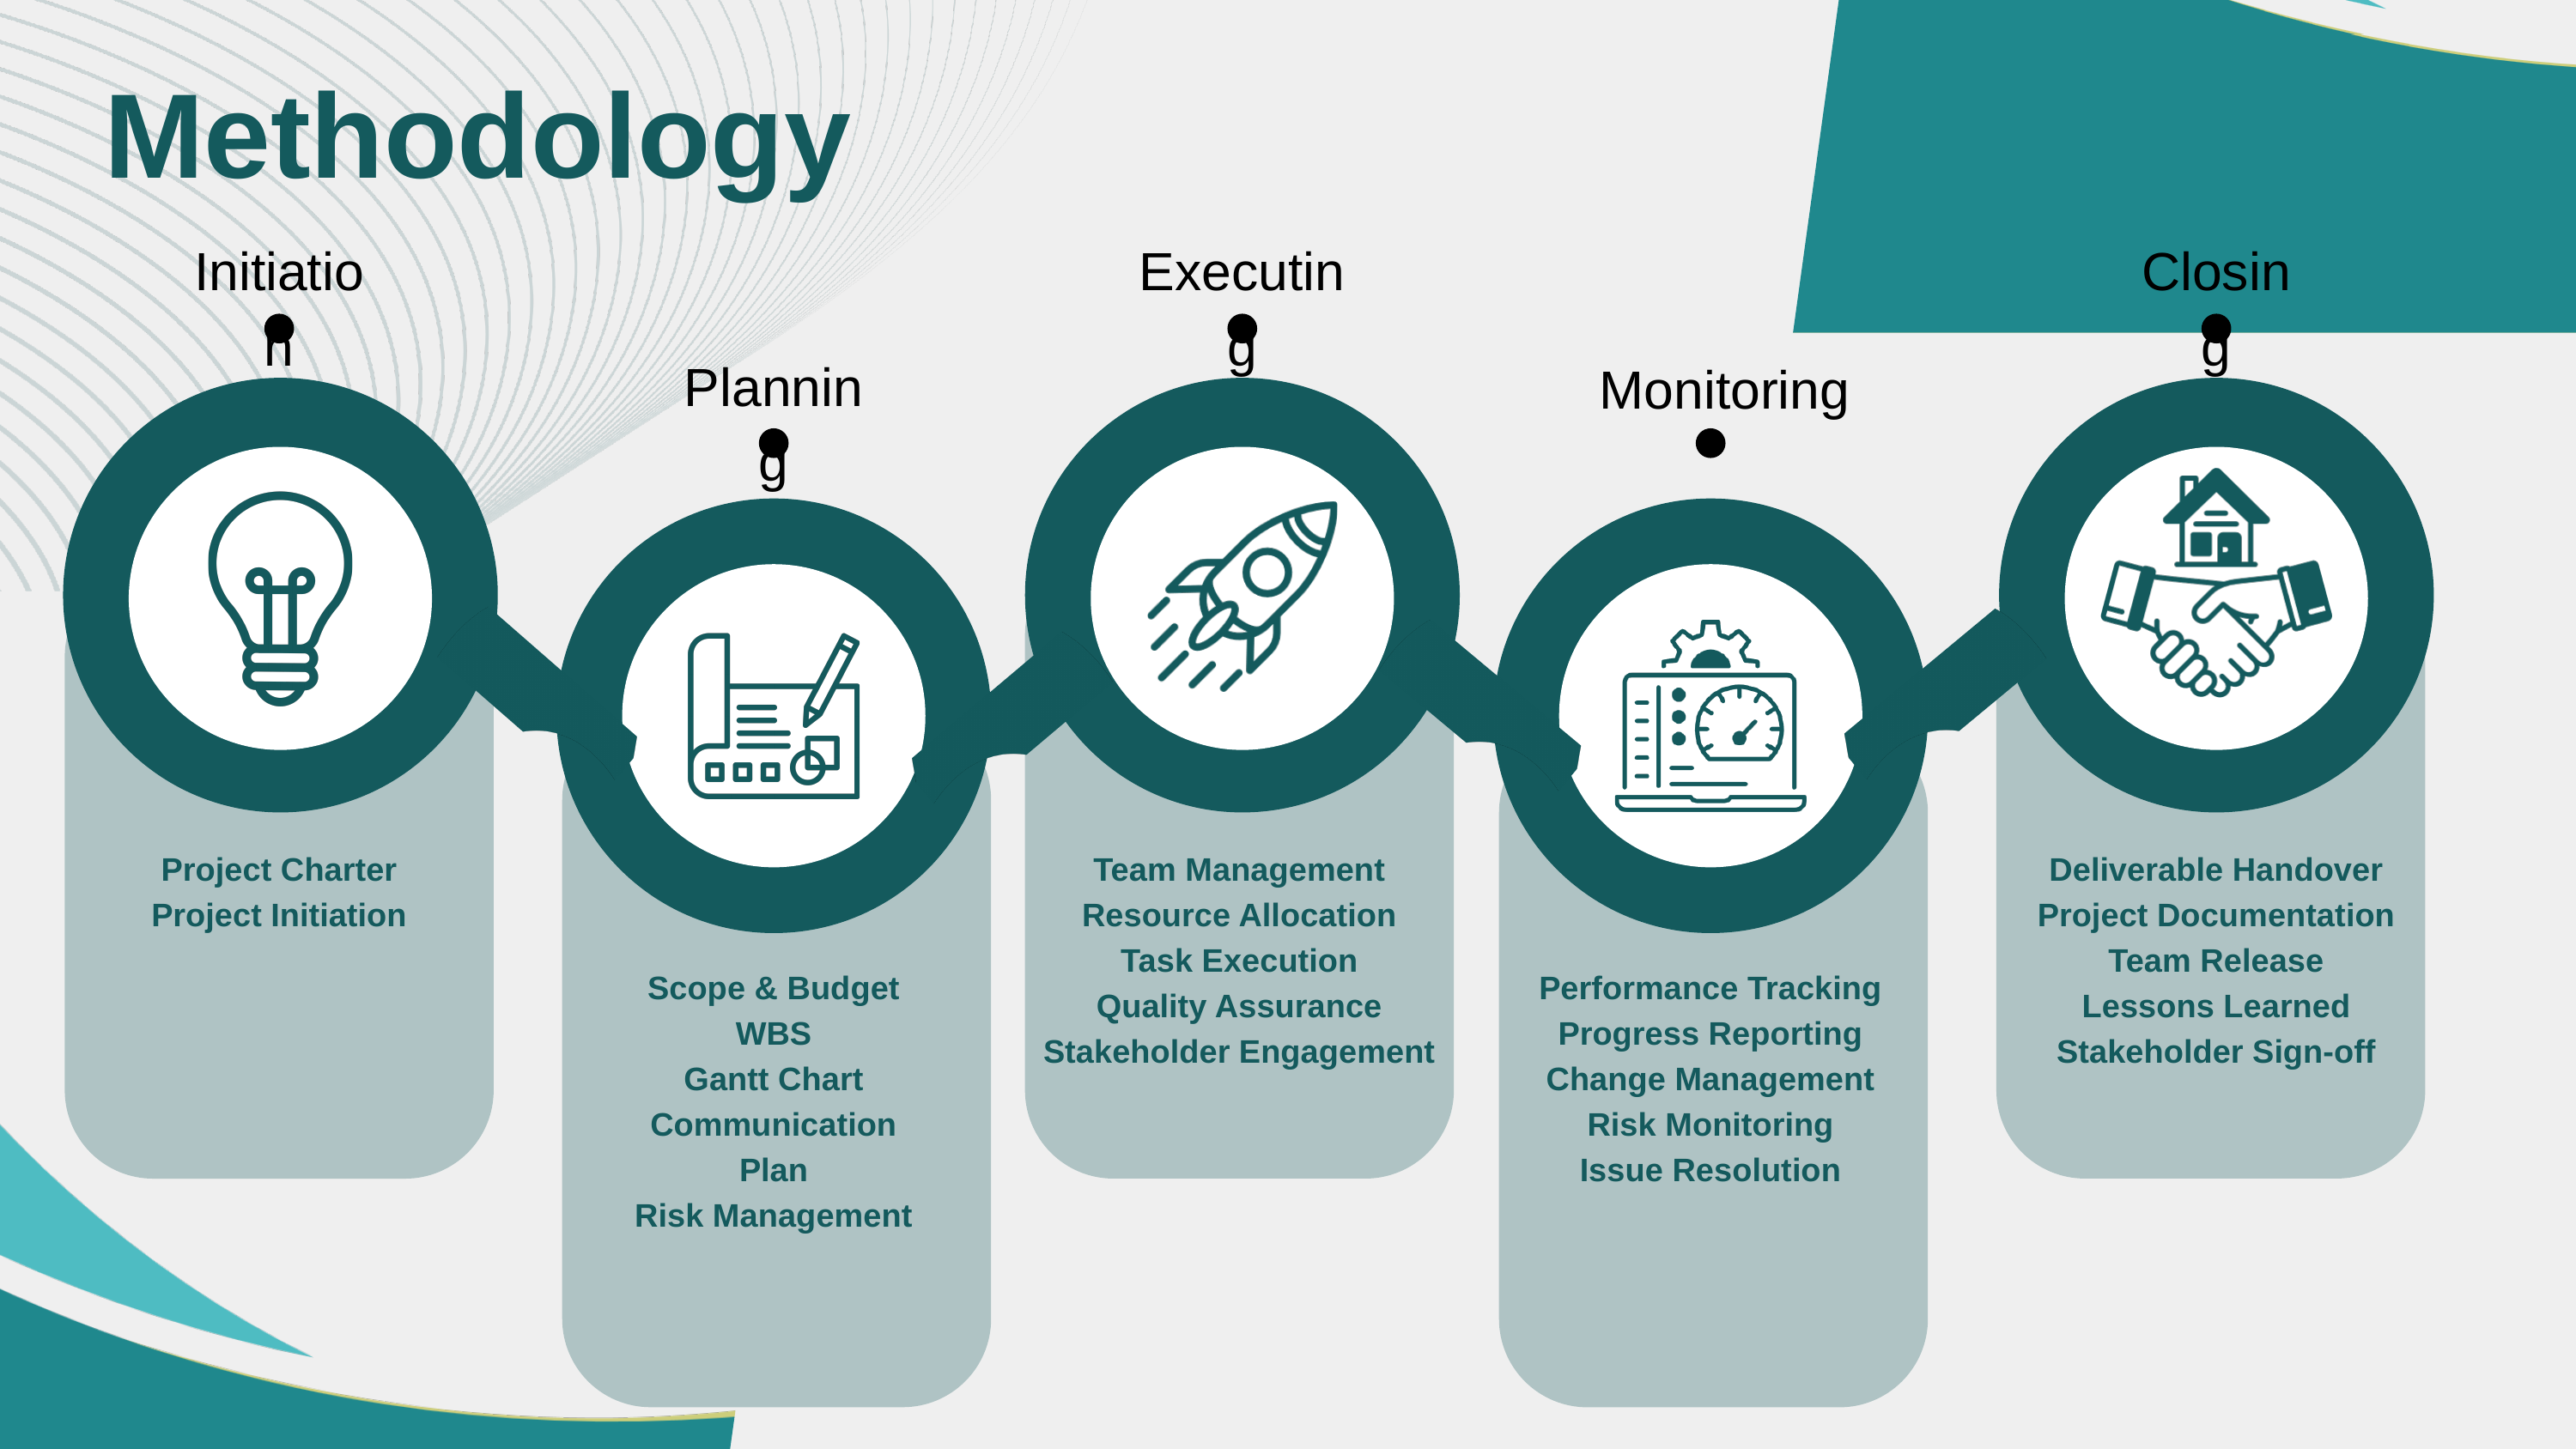

Methodology
Initiation
Executing
Closing

Planning
Monitoring

Project Charter
Project Initiation
Team Management
Resource Allocation
Task Execution
Quality Assurance
Stakeholder Engagement
Deliverable Handover
Project Documentation
Team Release
Lessons Learned
Stakeholder Sign-off
Scope & Budget
WBS
Gantt Chart
Communication Plan
Risk Management
Performance Tracking
Progress Reporting
Change Management
Risk Monitoring
Issue Resolution